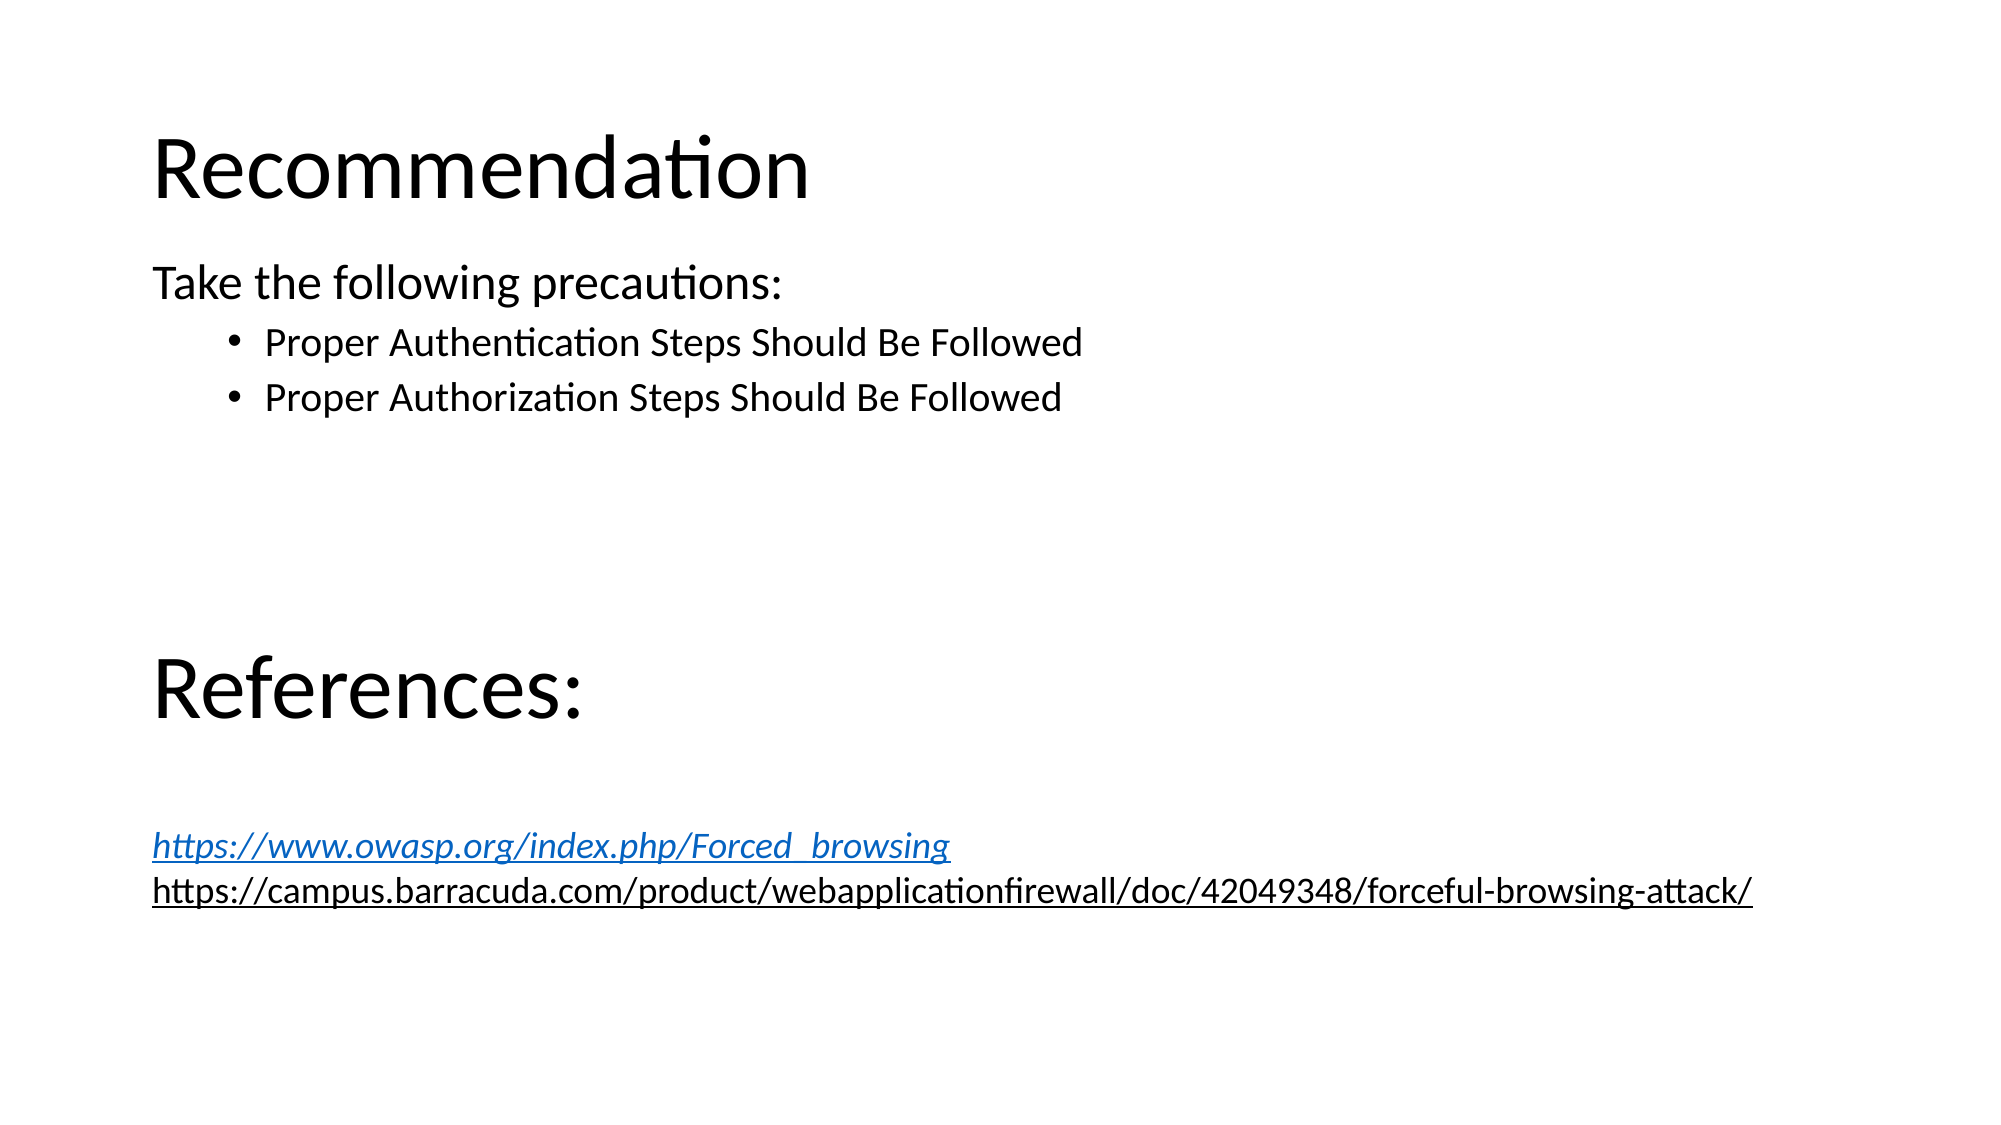

# Recommendation
Take the following precautions:
Proper Authentication Steps Should Be Followed
Proper Authorization Steps Should Be Followed

References:
https://www.owasp.org/index.php/Forced_browsing
https://campus.barracuda.com/product/webapplicationfirewall/doc/42049348/forceful-browsing-attack/